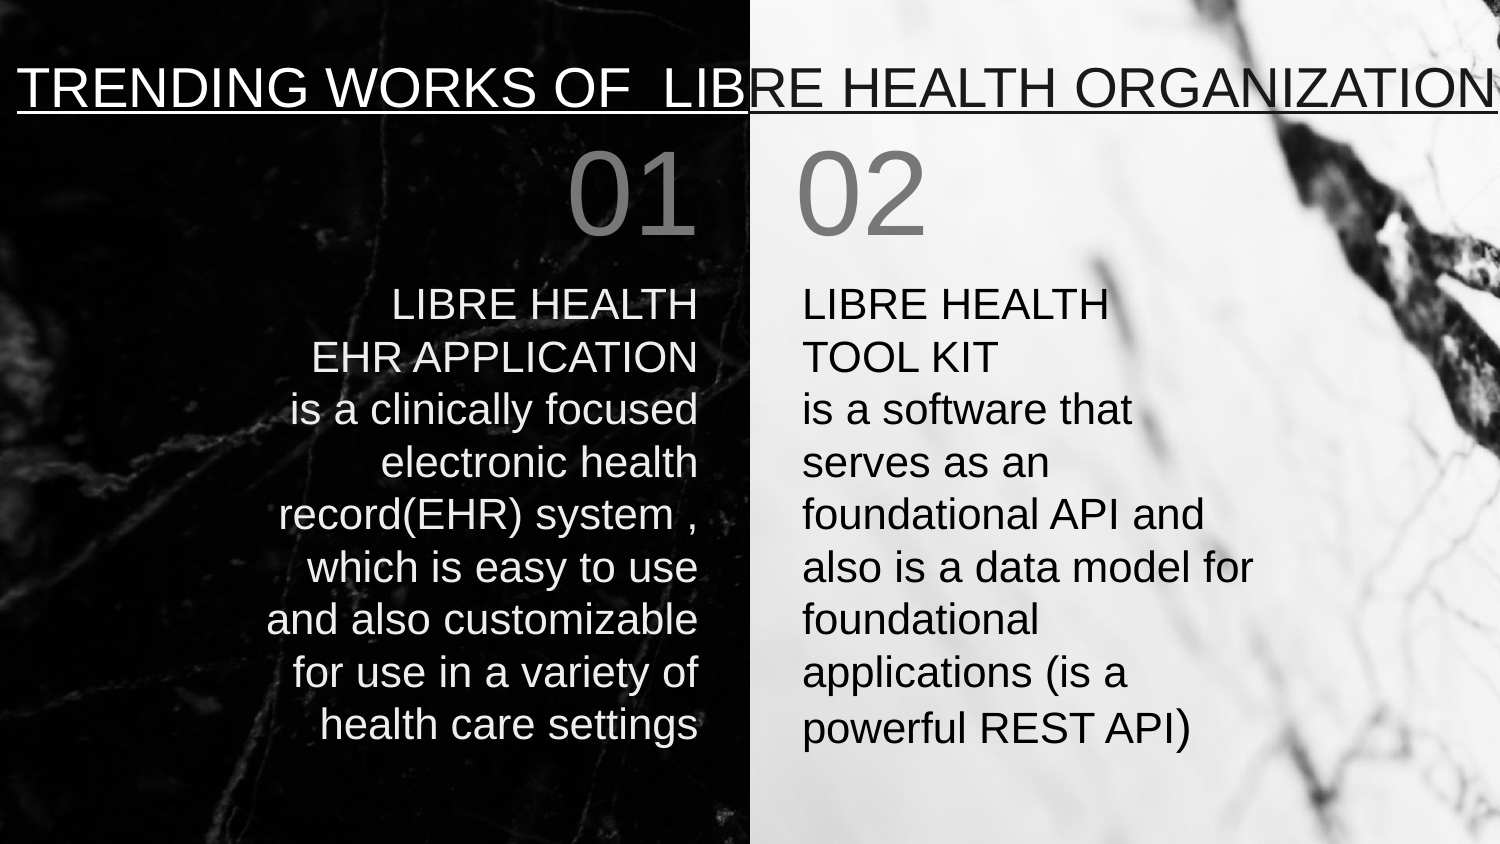

TRENDING WORKS OF  LIBRE HEALTH ORGANIZATION
01
02
# LIBRE HEALTH EHR APPLICATION
    is a clinically focused electronic health record(EHR) system , which is easy to use and also customizable for use in a variety of health care settings

LIBRE HEALTH
TOOL KIT
is a software that serves as an foundational API and also is a data model for foundational applications (is a powerful REST API)